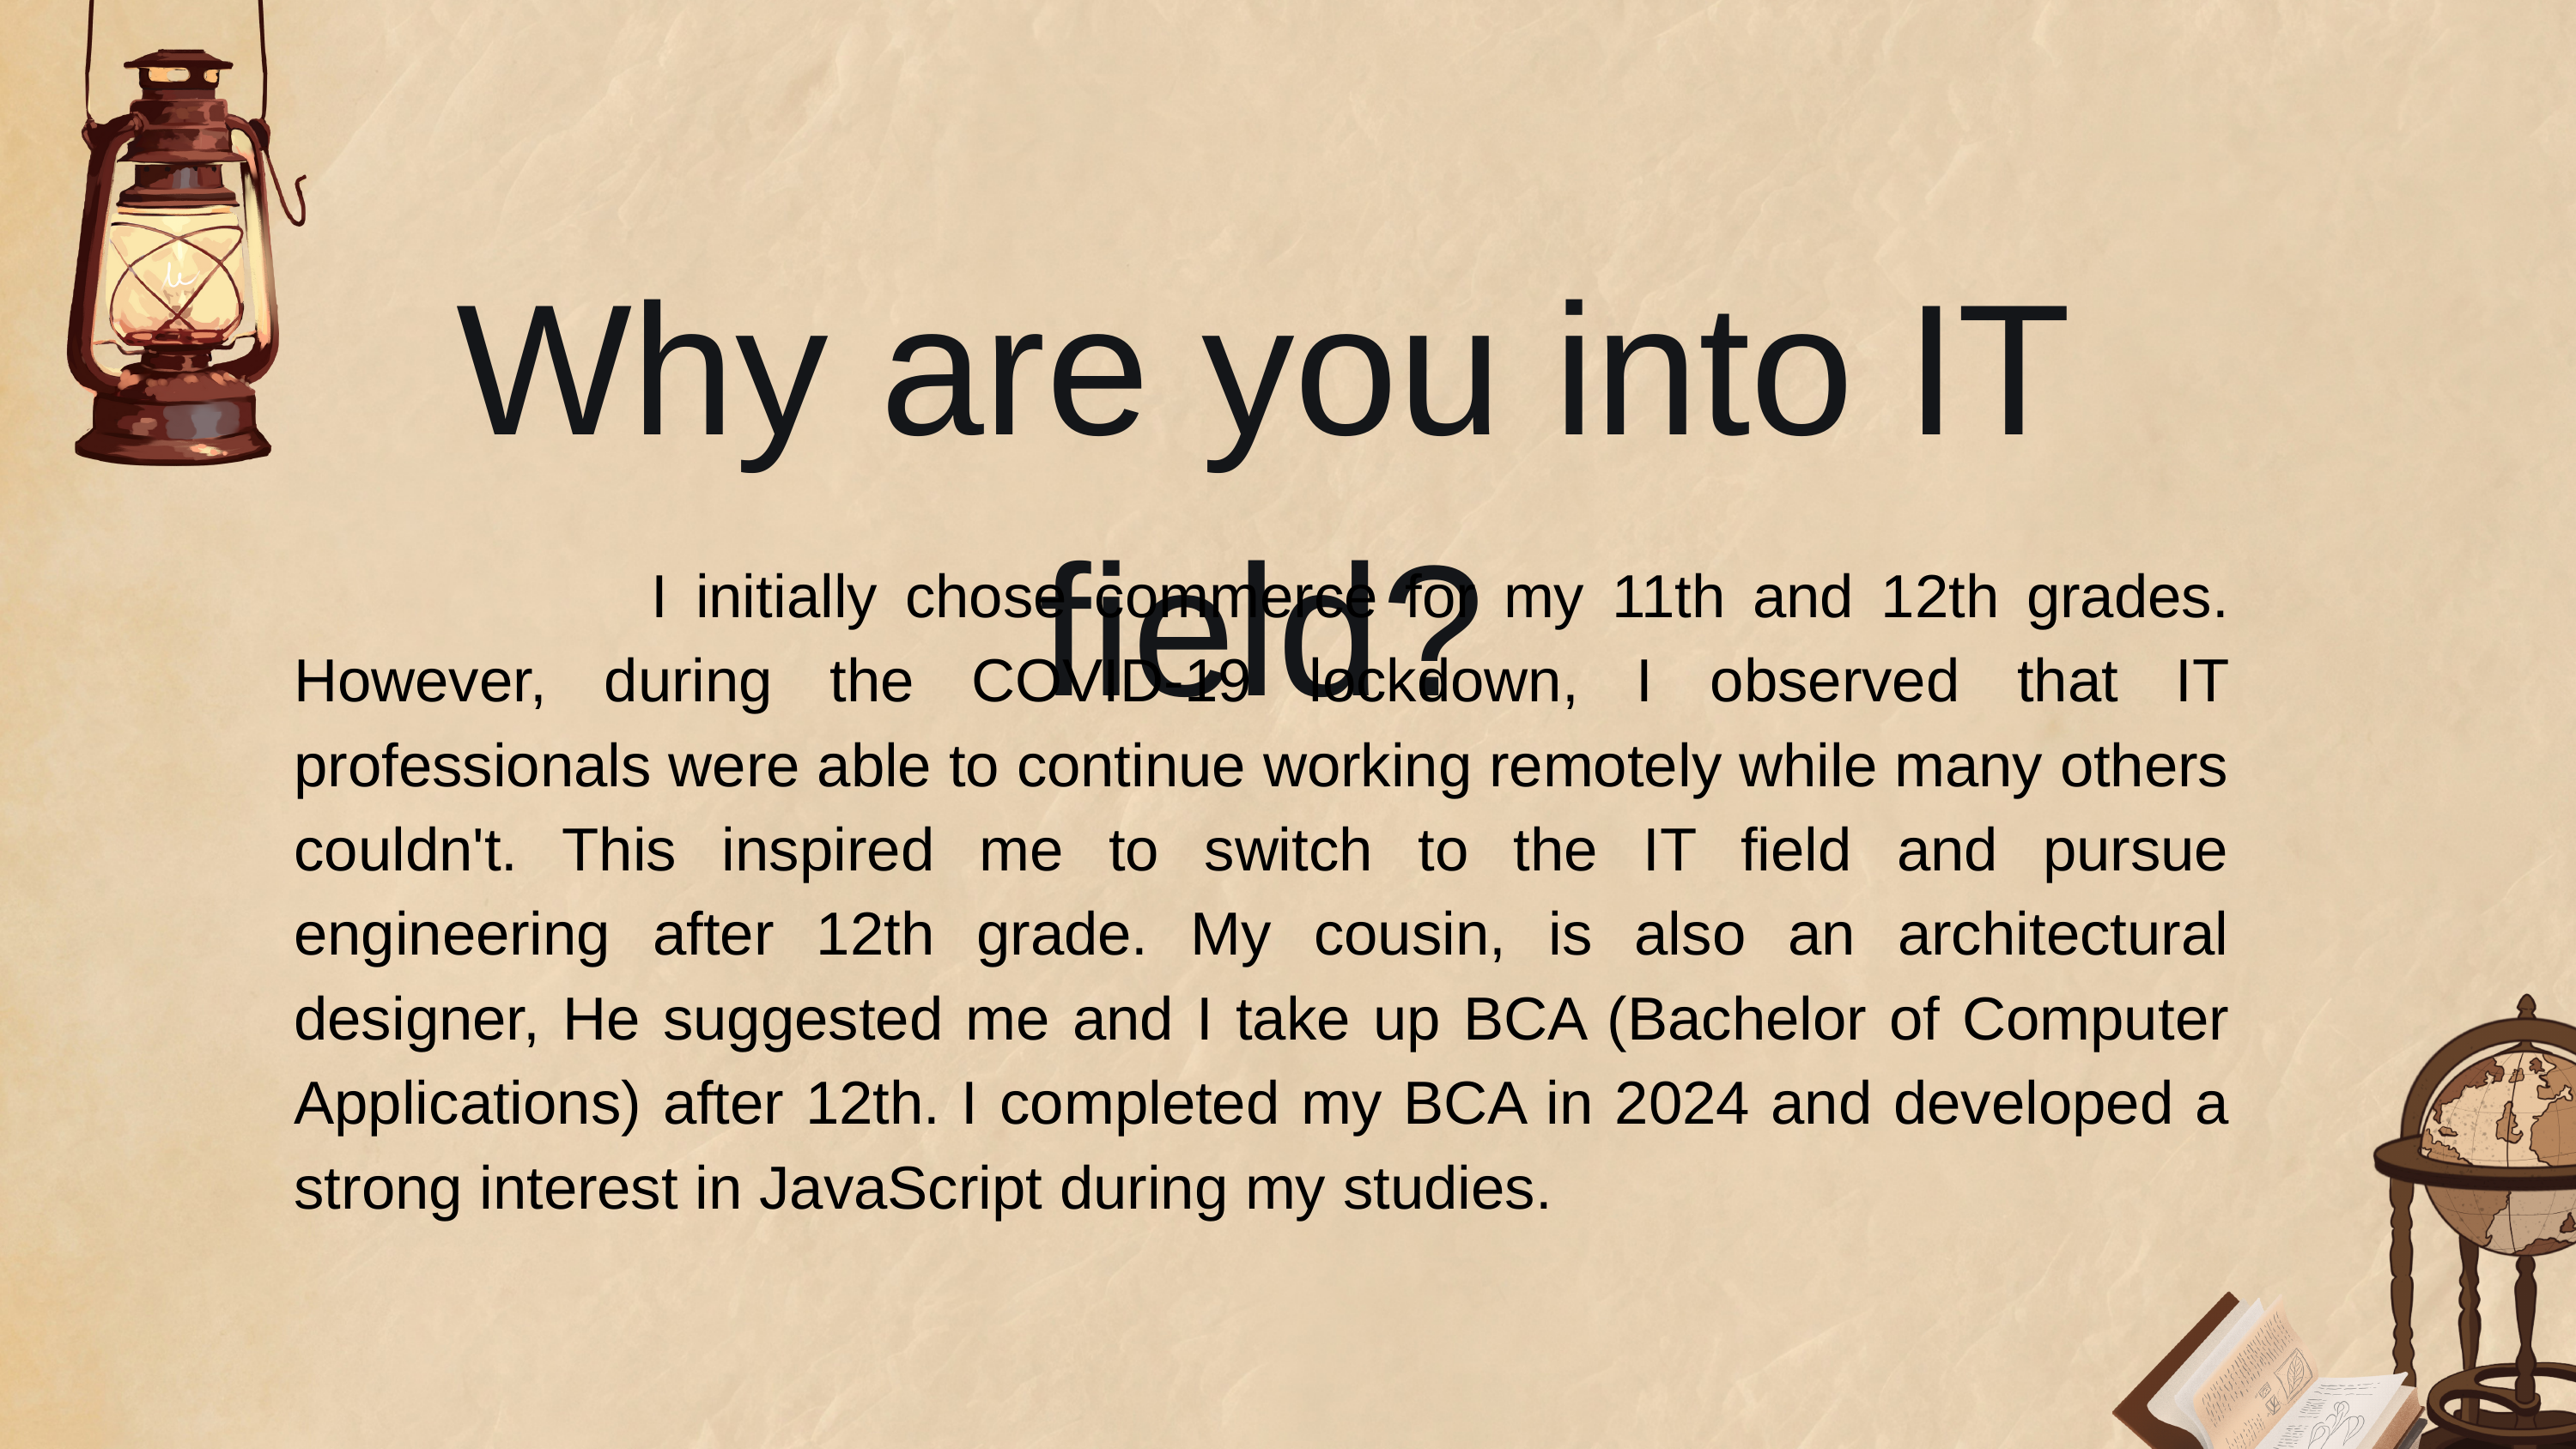

Why are you into IT field?
             I initially chose commerce for my 11th and 12th grades. However, during the COVID-19 lockdown, I observed that IT professionals were able to continue working remotely while many others couldn't. This inspired me to switch to the IT field and pursue engineering after 12th grade. My cousin, is also an architectural designer, He suggested me and I take up BCA (Bachelor of Computer Applications) after 12th. I completed my BCA in 2024 and developed a strong interest in JavaScript during my studies.